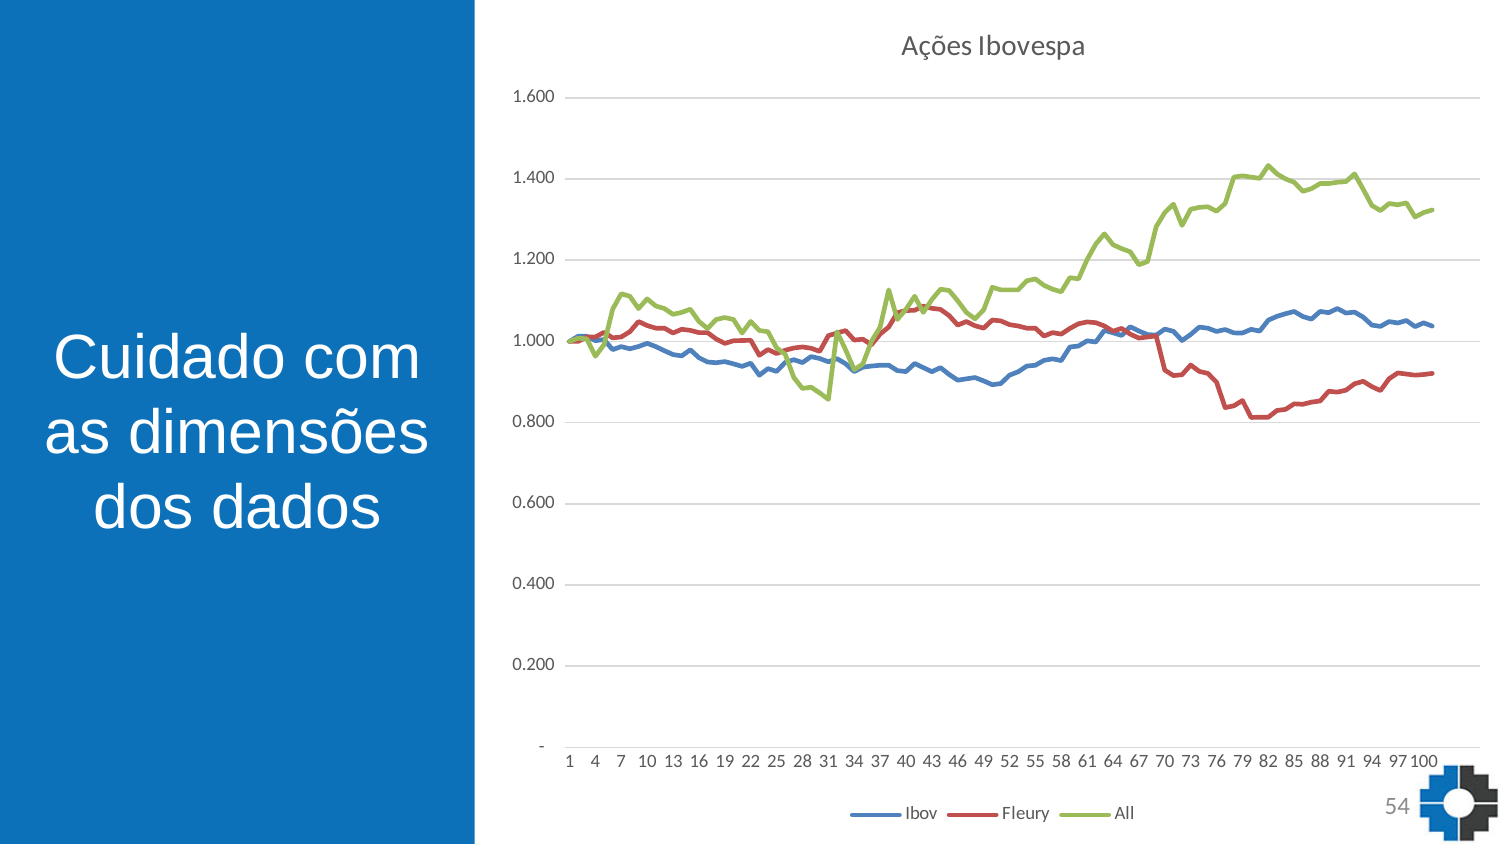

### Chart: Ações Ibovespa

| Category | Ibov | Fleury | All |
|---|---|---|---|
# Cuidado com as dimensões dos dados
54